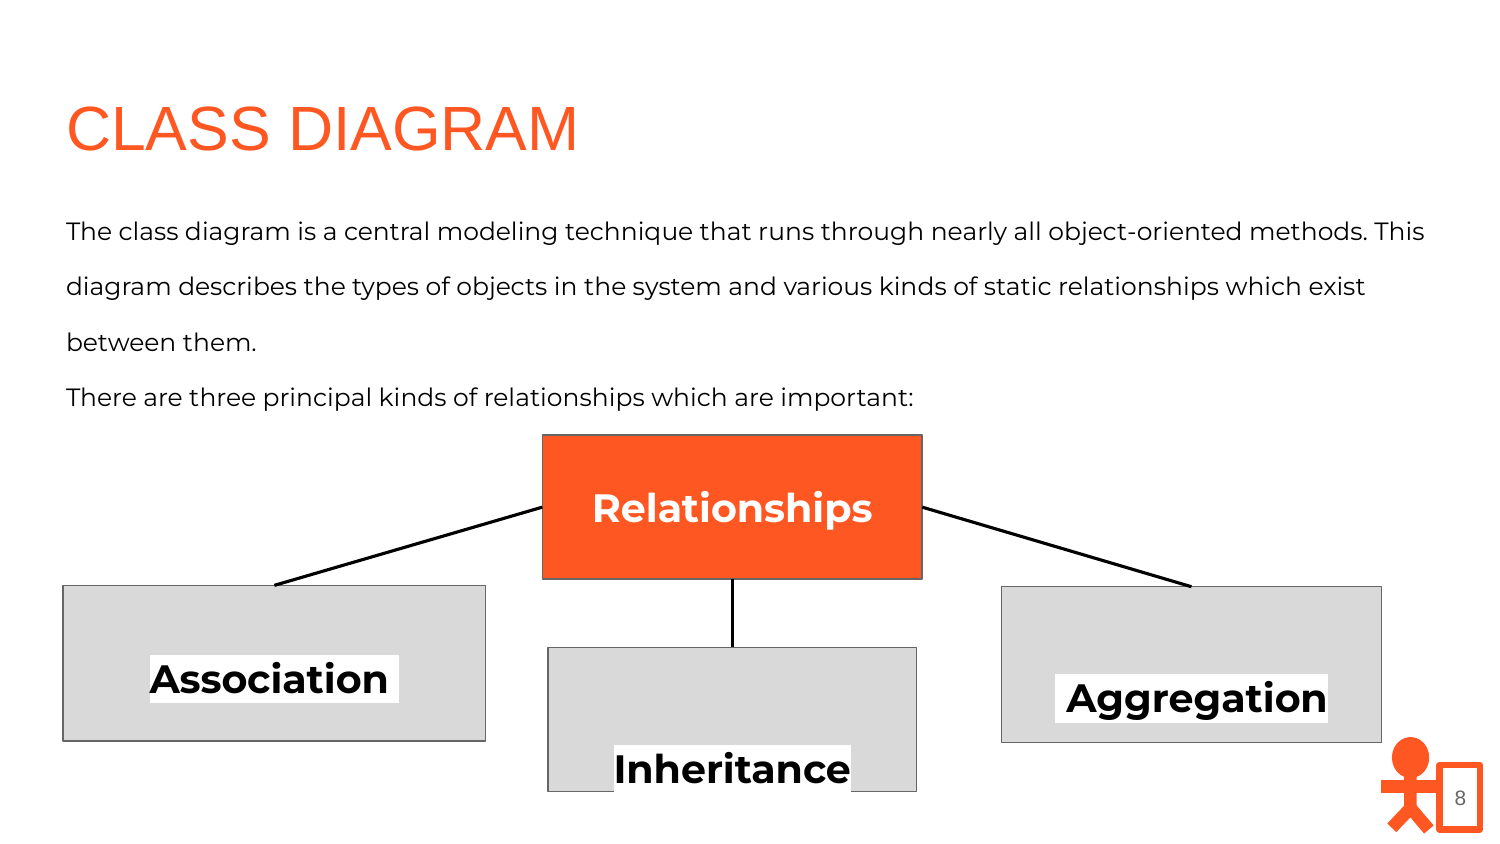

# CLASS DIAGRAM
The class diagram is a central modeling technique that runs through nearly all object-oriented methods. This diagram describes the types of objects in the system and various kinds of static relationships which exist between them.
There are three principal kinds of relationships which are important:

Relationships
Association

 Aggregation

Inheritance

8